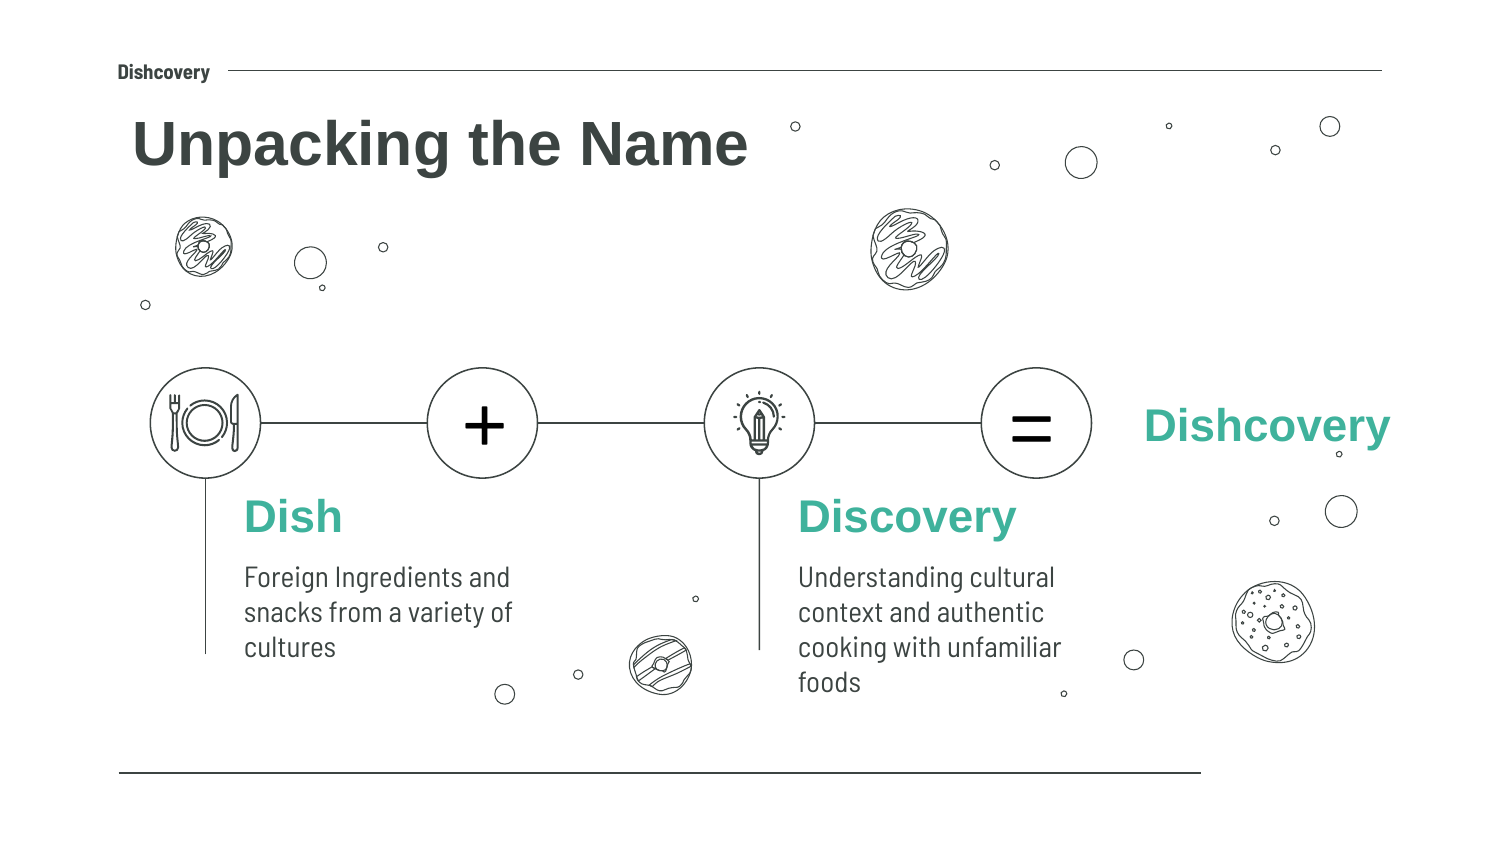

Dishcovery
# Unpacking the Name

+
=

Dishcovery

Dish
Discovery

Foreign Ingredients and snacks from a variety of cultures
Understanding cultural context and authentic cooking with unfamiliar foods